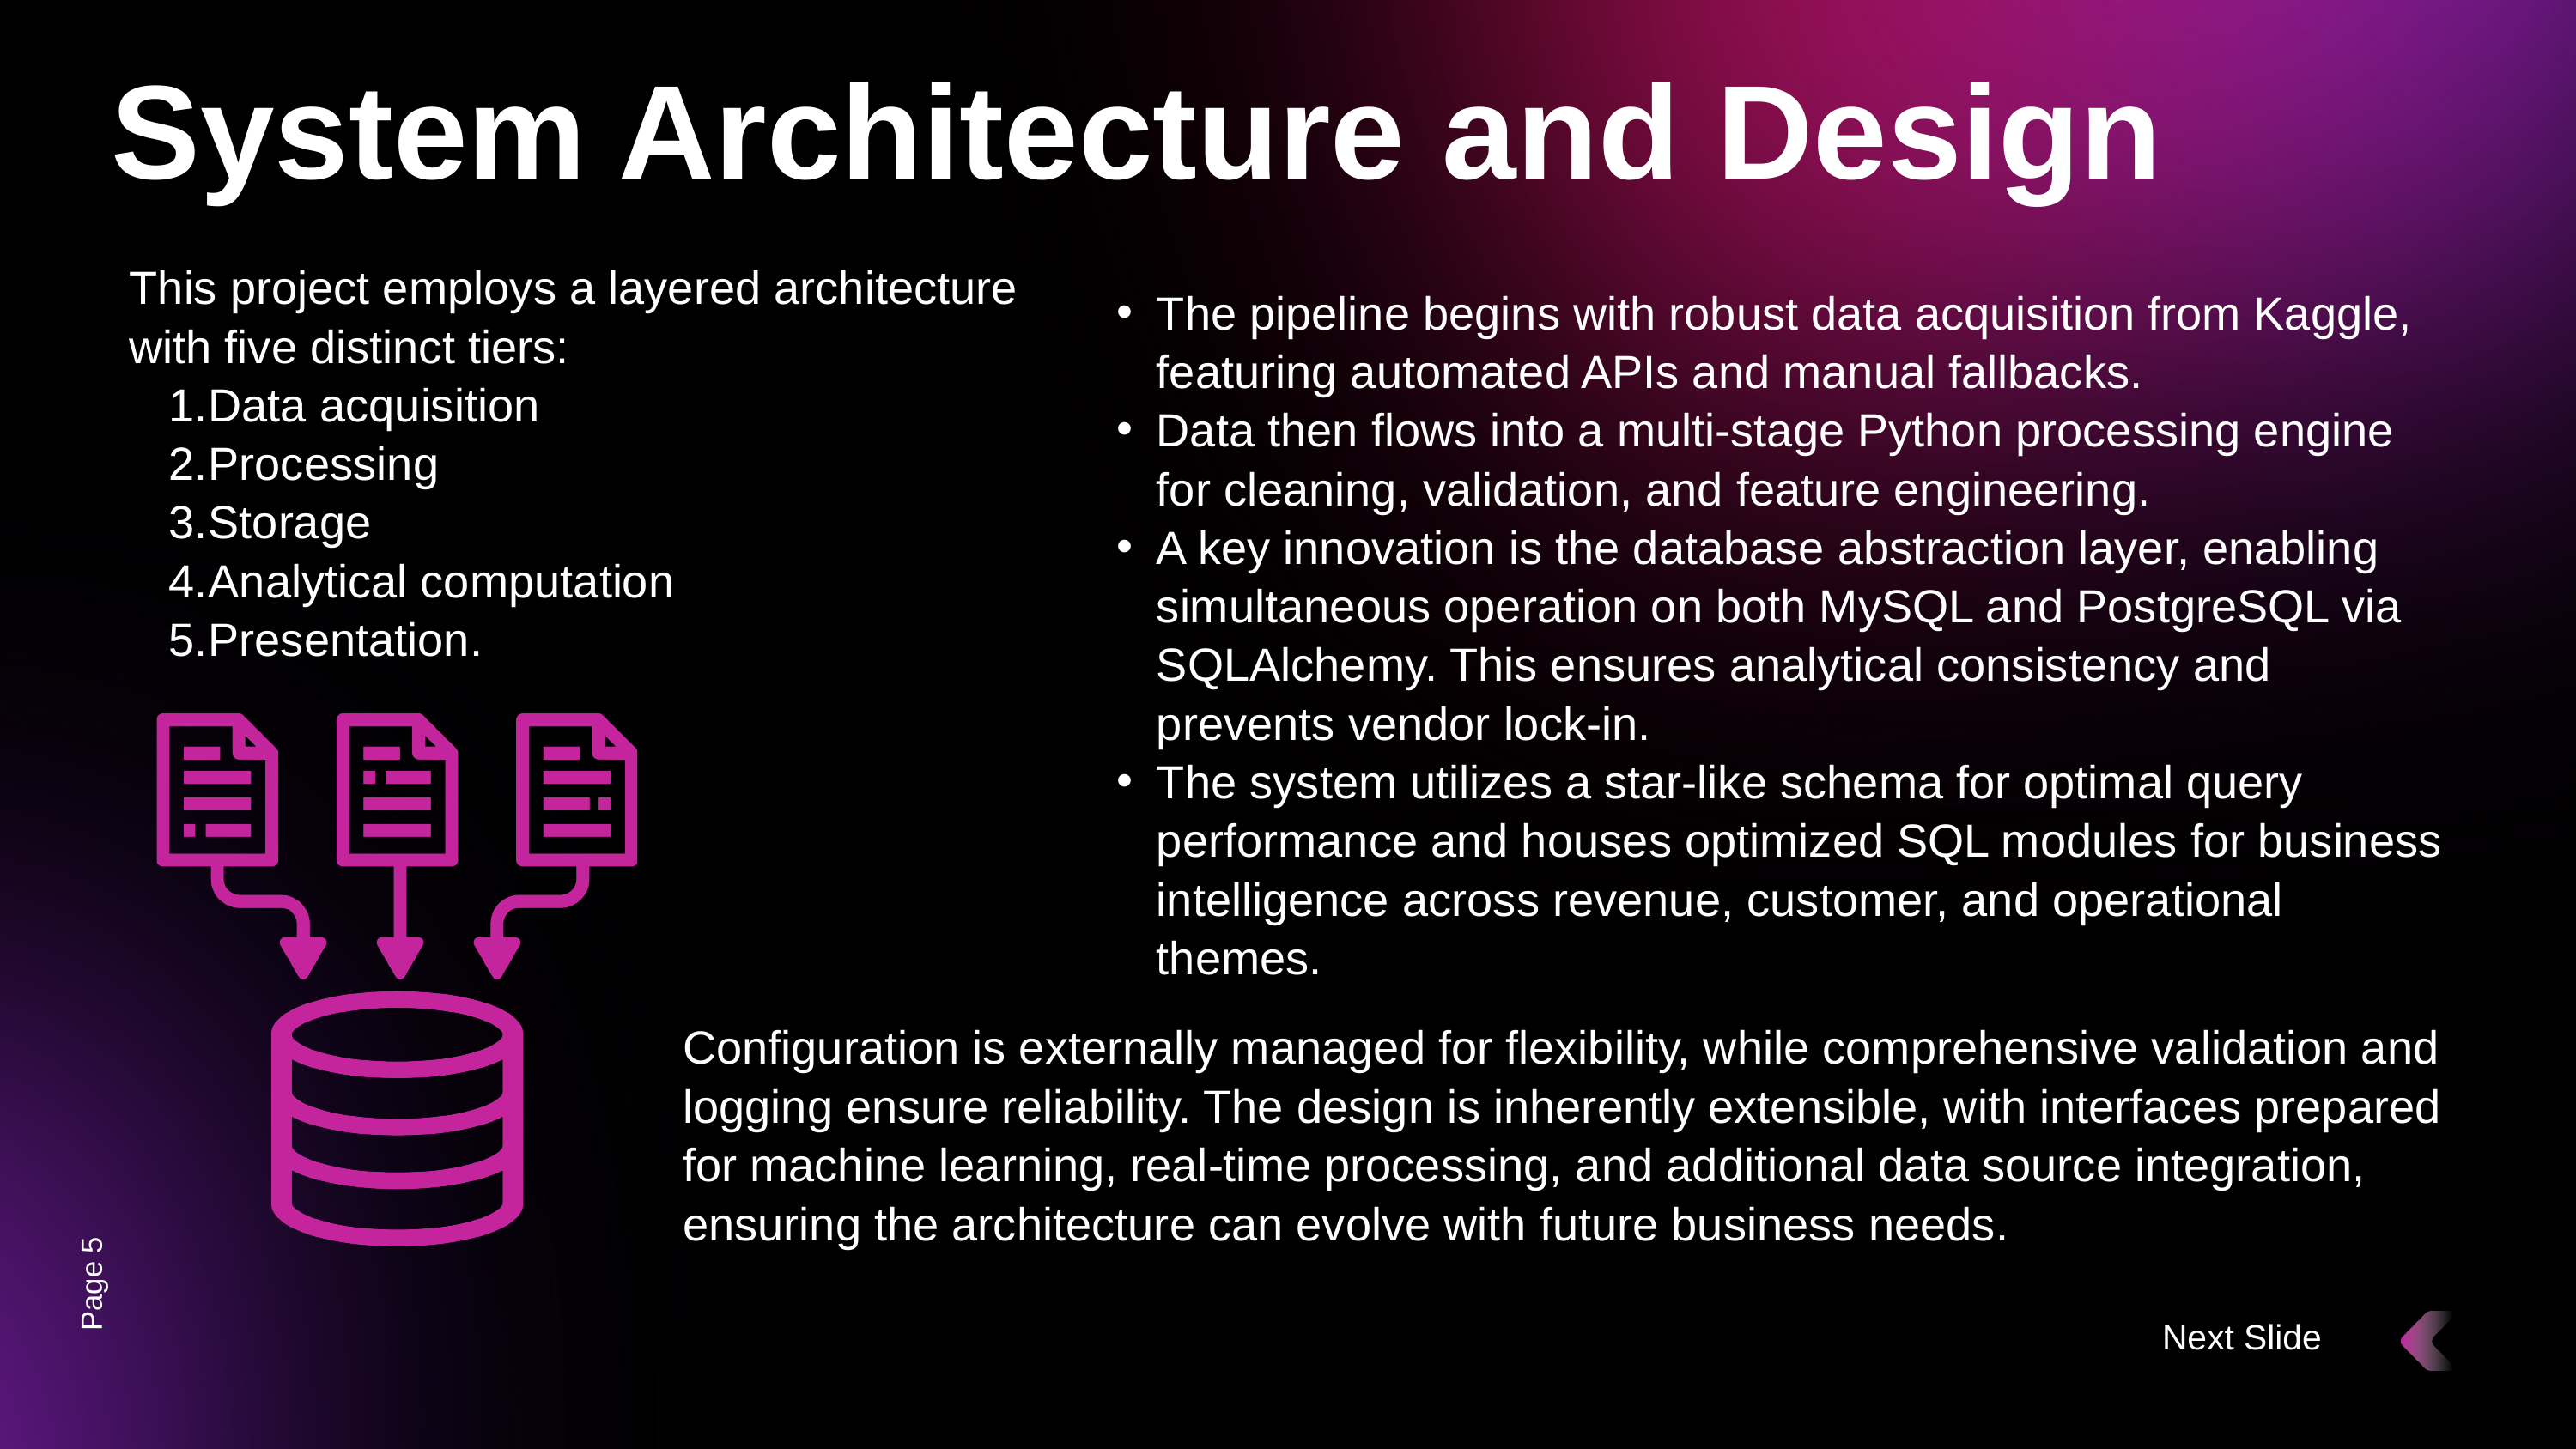

System Architecture and Design

The pipeline begins with robust data acquisition from Kaggle, featuring automated APIs and manual fallbacks.
Data then flows into a multi-stage Python processing engine for cleaning, validation, and feature engineering.
A key innovation is the database abstraction layer, enabling simultaneous operation on both MySQL and PostgreSQL via SQLAlchemy. This ensures analytical consistency and prevents vendor lock-in.
The system utilizes a star-like schema for optimal query performance and houses optimized SQL modules for business intelligence across revenue, customer, and operational themes.
This project employs a layered architecture with five distinct tiers:
Data acquisition
Processing
Storage
Analytical computation
Presentation.

Configuration is externally managed for flexibility, while comprehensive validation and logging ensure reliability. The design is inherently extensible, with interfaces prepared for machine learning, real-time processing, and additional data source integration, ensuring the architecture can evolve with future business needs.
Page 5

Next Slide